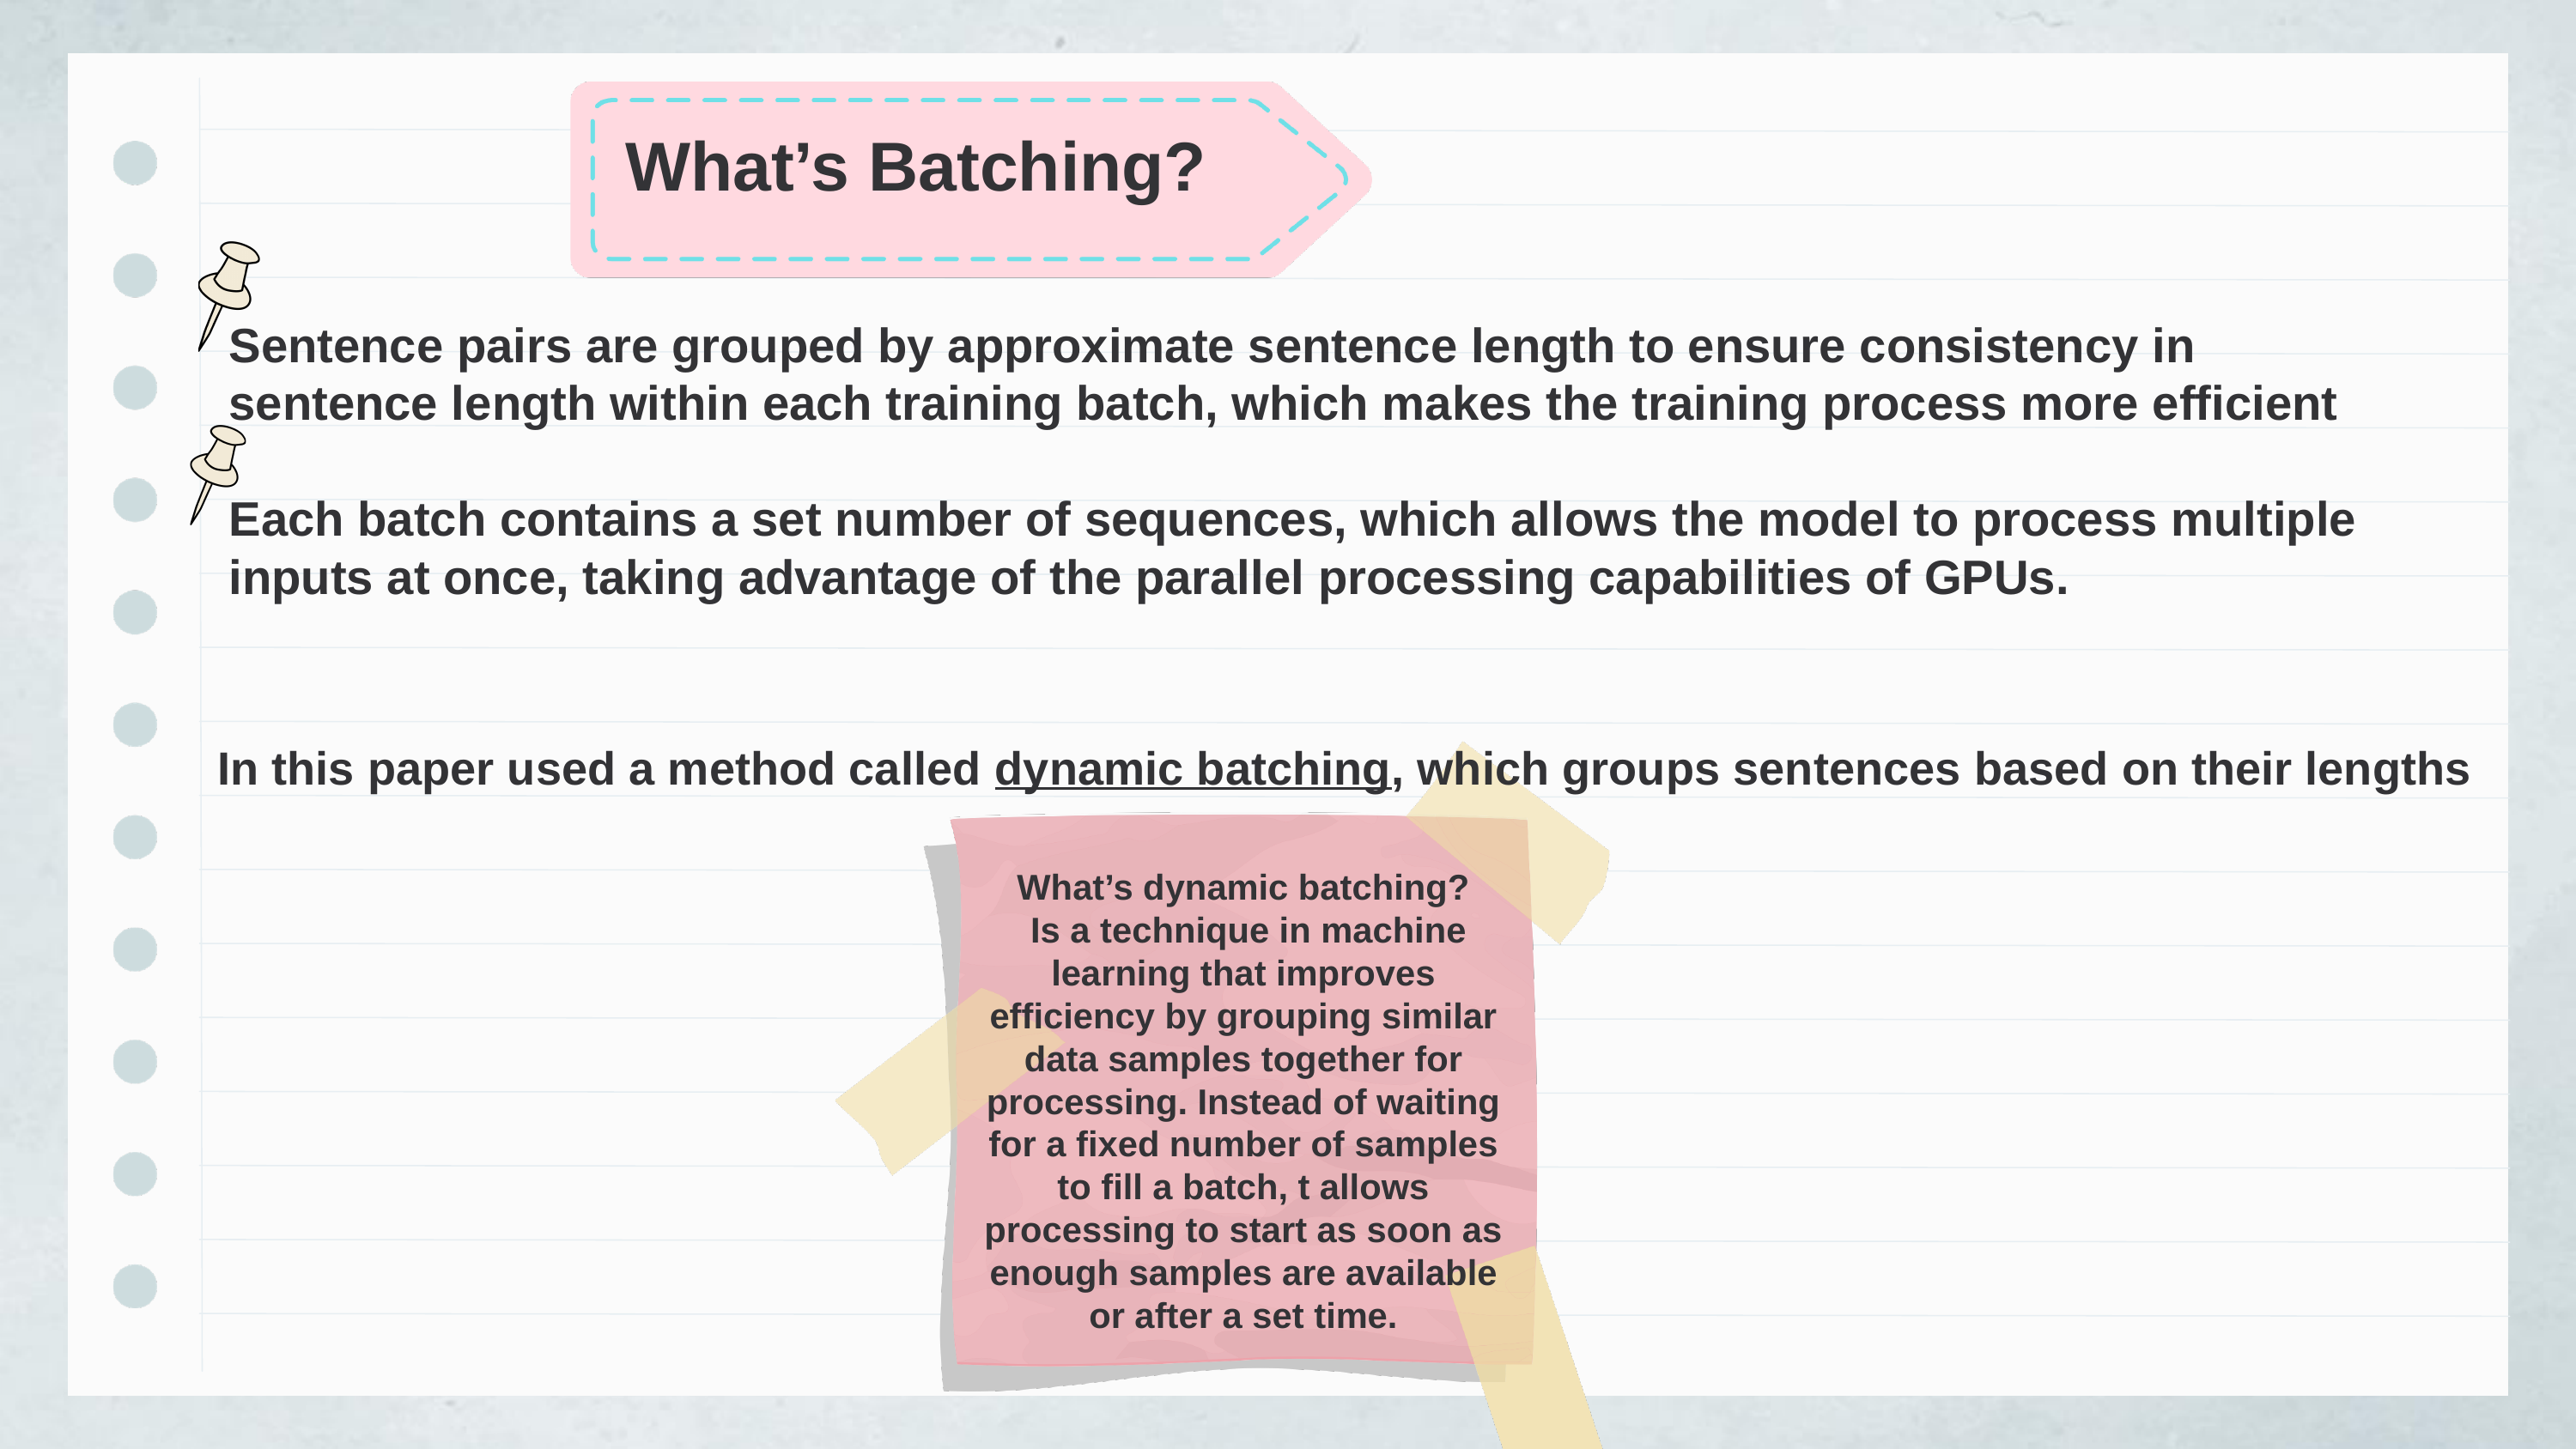

What’s Batching?

Sentence pairs are grouped by approximate sentence length to ensure consistency in sentence length within each training batch, which makes the training process more efficient

Each batch contains a set number of sequences, which allows the model to process multiple inputs at once, taking advantage of the parallel processing capabilities of GPUs.

In this paper used a method called dynamic batching, which groups sentences based on their lengths

What’s dynamic batching?
 Is a technique in machine learning that improves efficiency by grouping similar data samples together for processing. Instead of waiting for a fixed number of samples to fill a batch, t allows processing to start as soon as enough samples are available or after a set time.